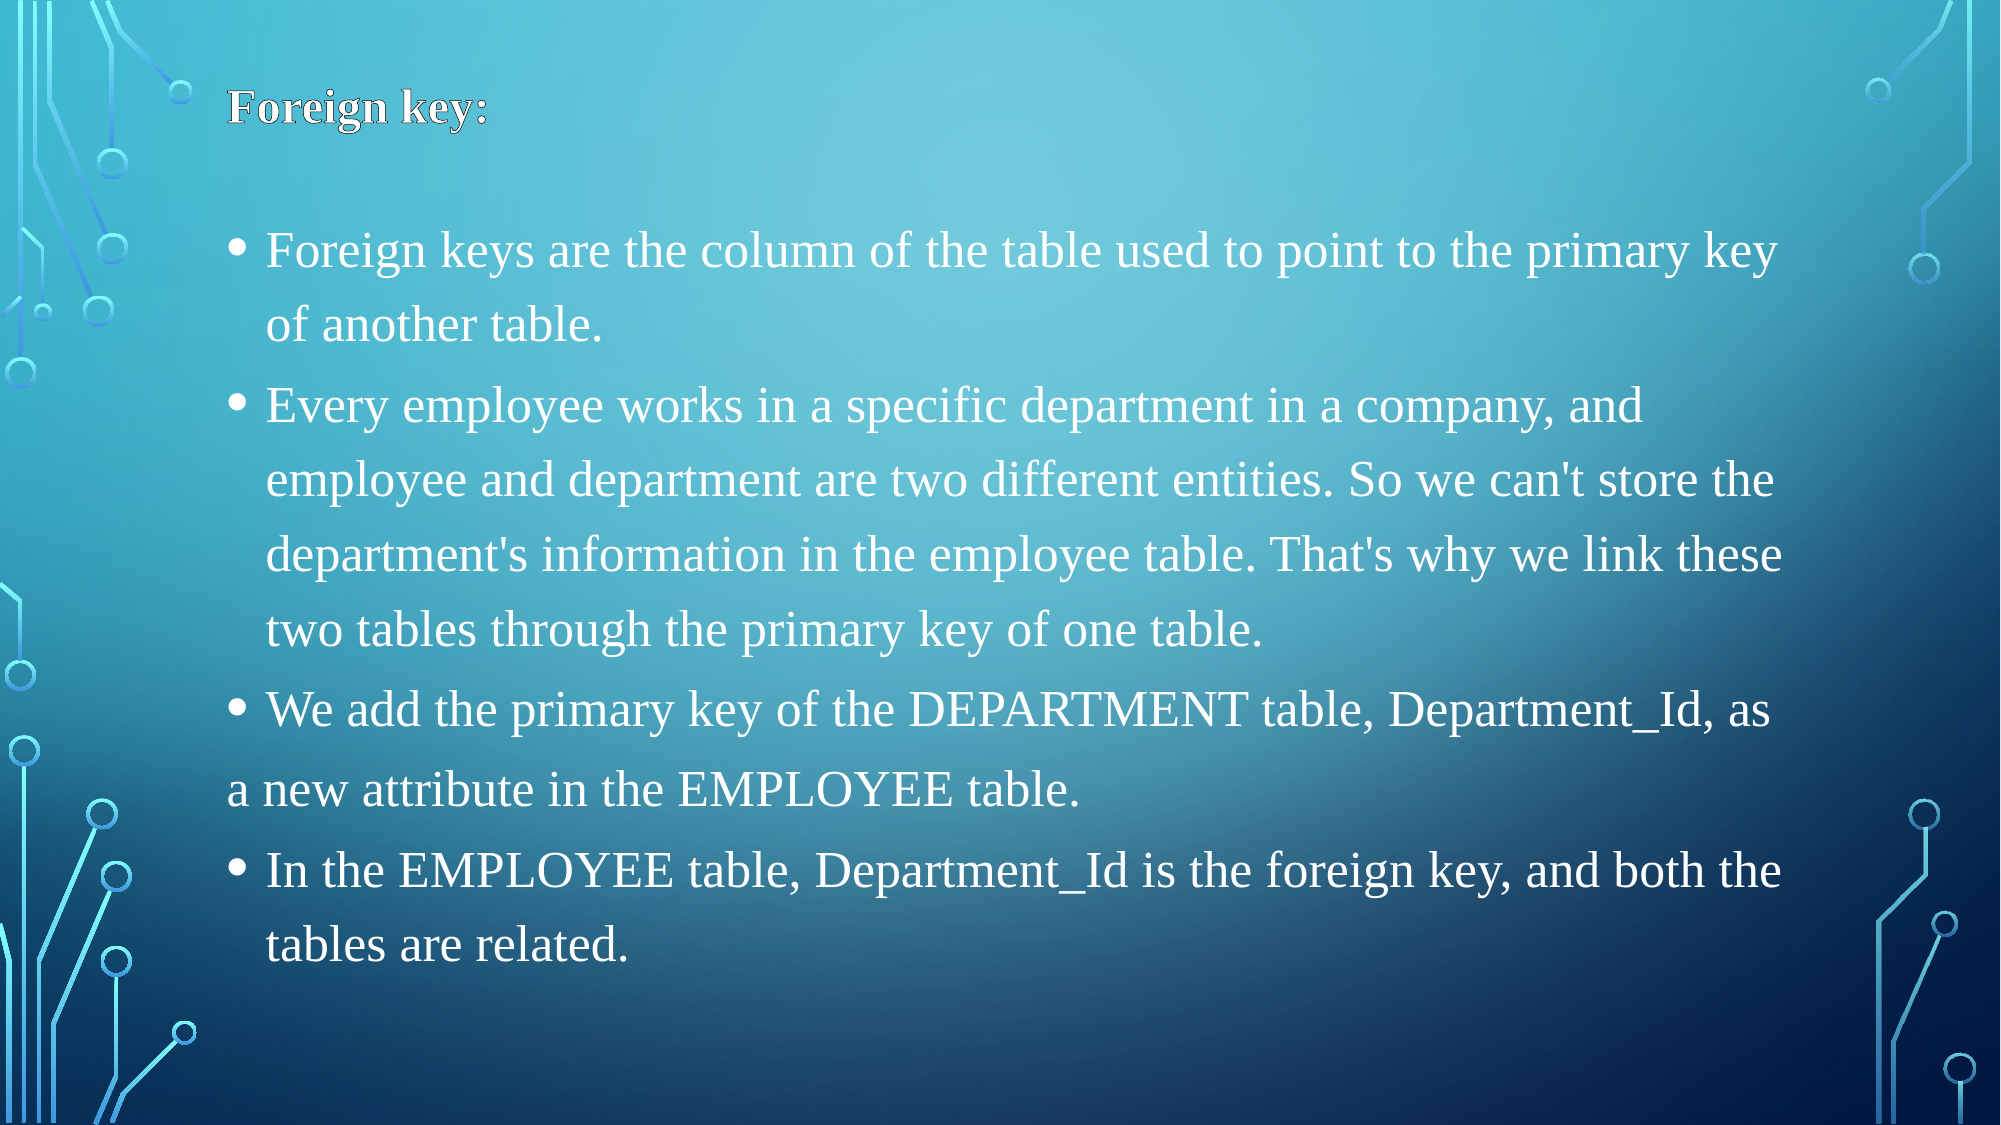

Foreign key:

Foreign keys are the column of the table used to point to the primary key of another table.
Every employee works in a specific department in a company, and employee and department are two different entities. So we can't store the department's information in the employee table. That's why we link these two tables through the primary key of one table.
We add the primary key of the DEPARTMENT table, Department_Id, as
a new attribute in the EMPLOYEE table.
In the EMPLOYEE table, Department_Id is the foreign key, and both the tables are related.

#